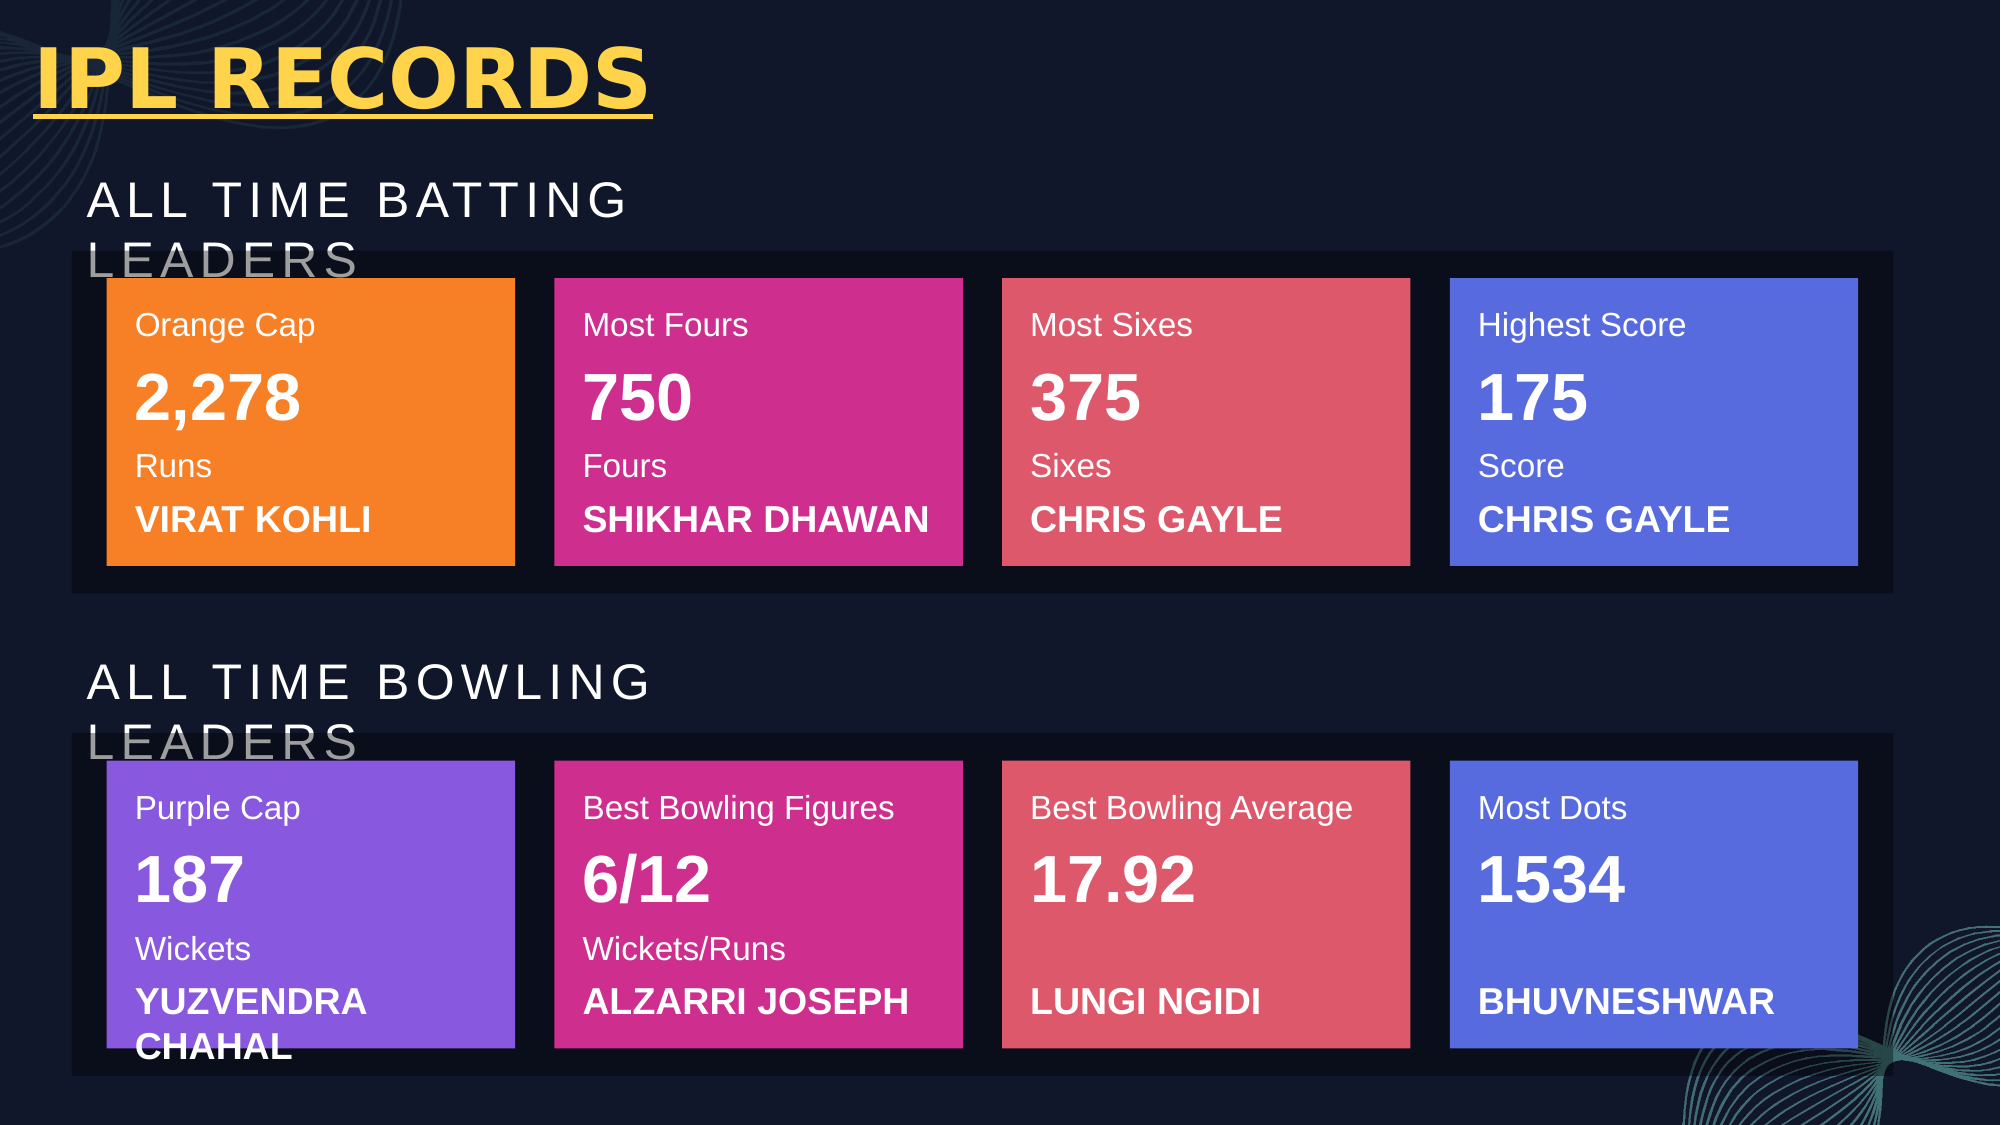

# IPL RECORDS
ALL TIME BATTING LEADERS

Orange Cap
Most Fours
Most Sixes
Highest Score
2,278
750
375
175
Runs
Fours
Sixes
Score
VIRAT KOHLI
SHIKHAR DHAWAN
CHRIS GAYLE
CHRIS GAYLE
ALL TIME BOWLING LEADERS

Purple Cap
Best Bowling Figures
Best Bowling Average
Most Dots
187
6/12
17.92
1534
Wickets
Wickets/Runs
YUZVENDRA CHAHAL
ALZARRI JOSEPH
LUNGI NGIDI
BHUVNESHWAR